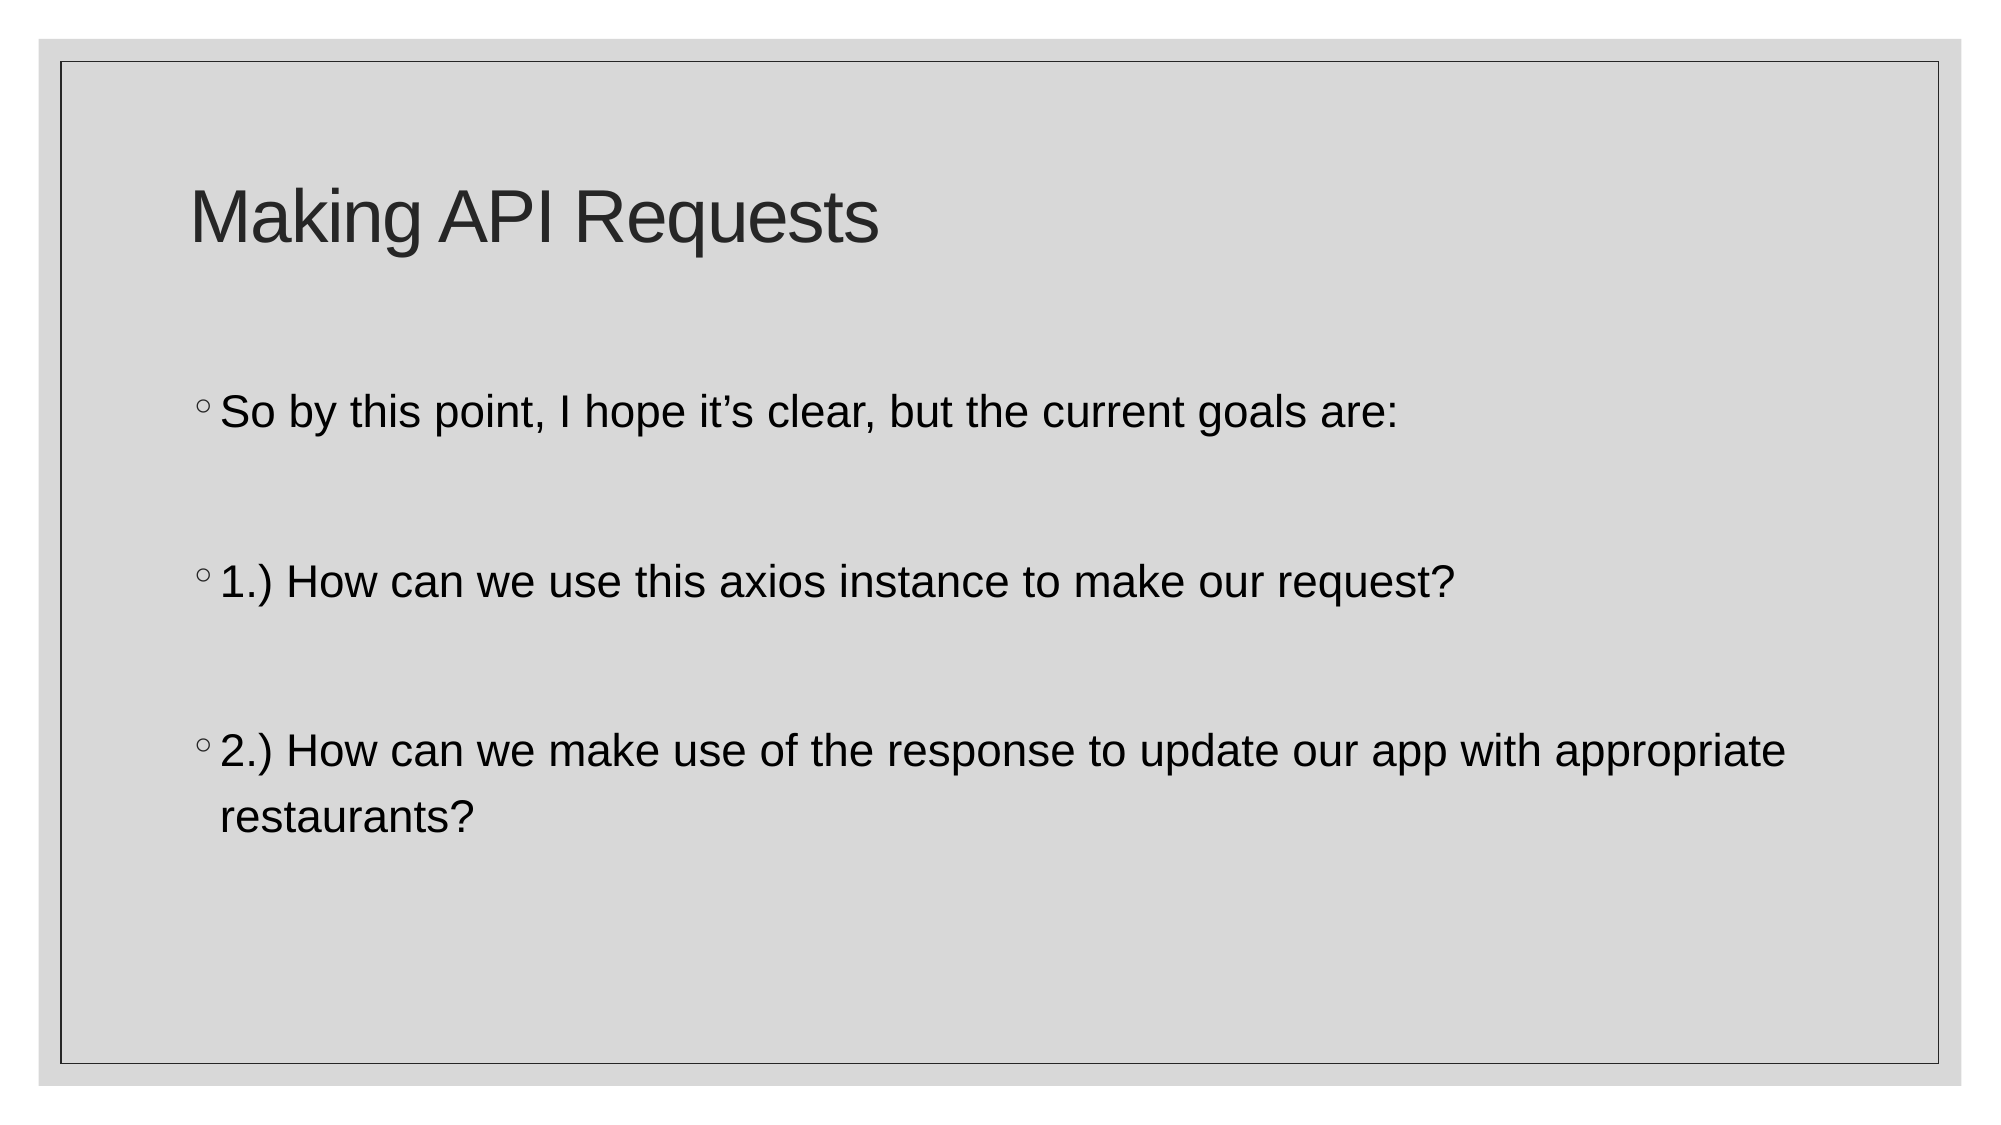

# Making API Requests
So by this point, I hope it’s clear, but the current goals are:

1.) How can we use this axios instance to make our request?

2.) How can we make use of the response to update our app with appropriate restaurants?